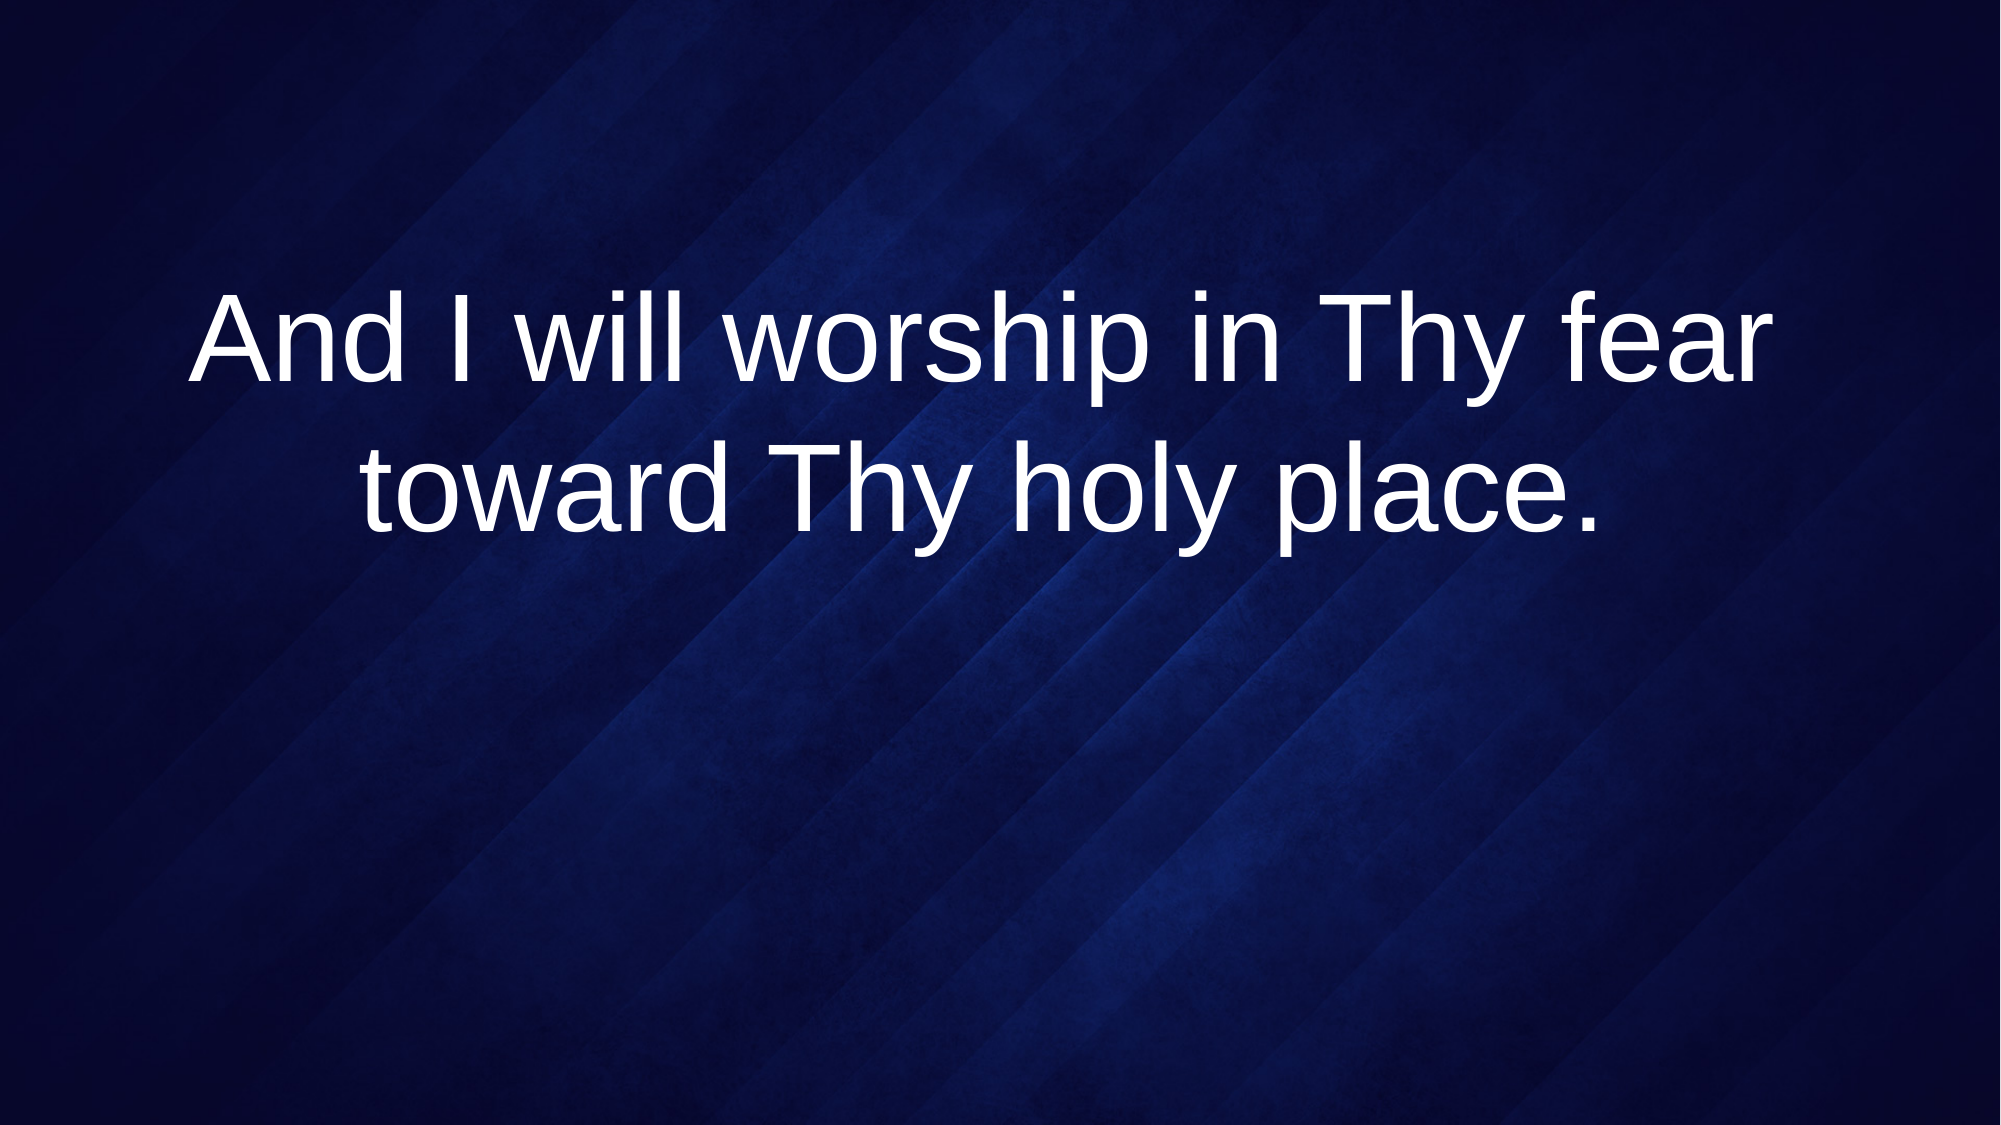

# And I will worship in Thy fear toward Thy holy place.